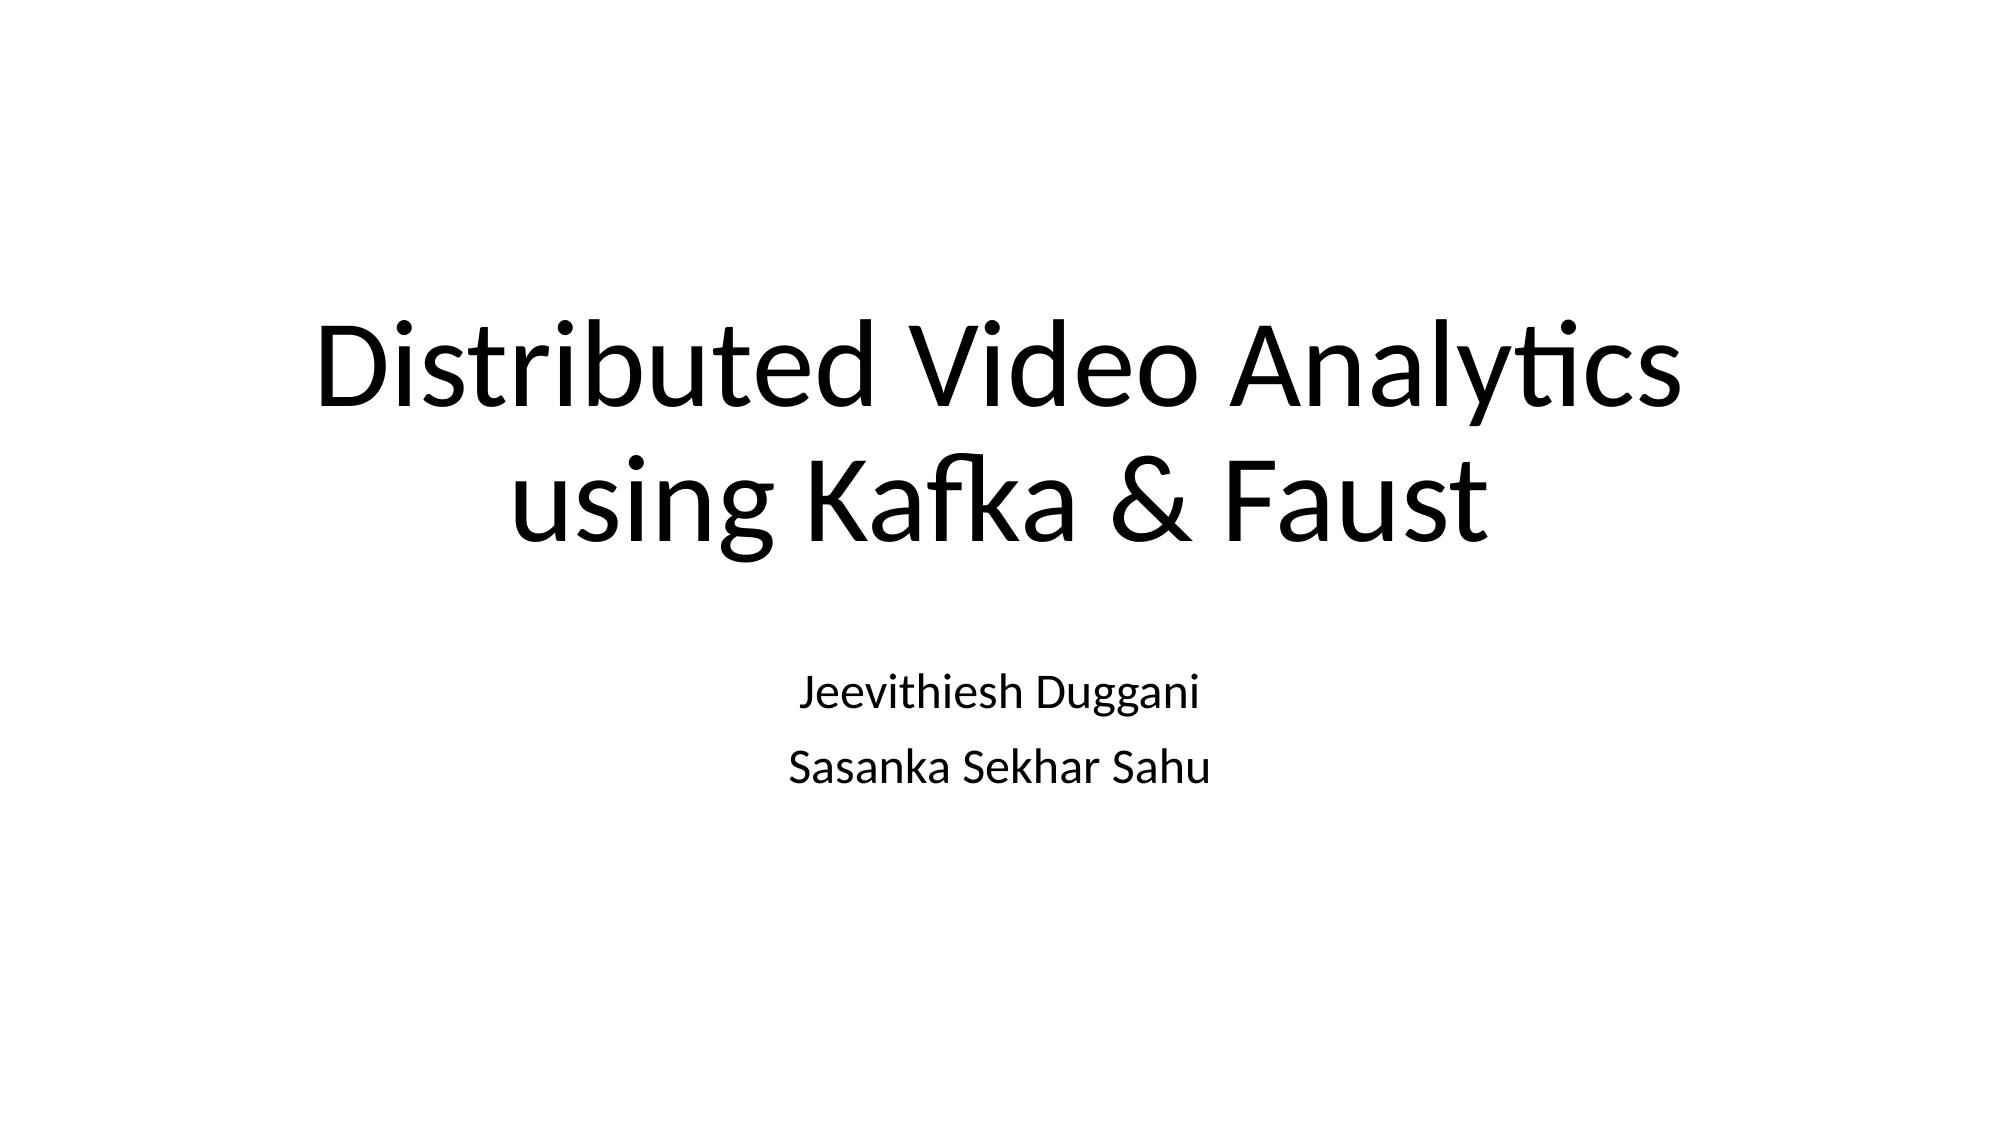

# Distributed Video Analytics using Kafka & Faust
Jeevithiesh Duggani
Sasanka Sekhar Sahu